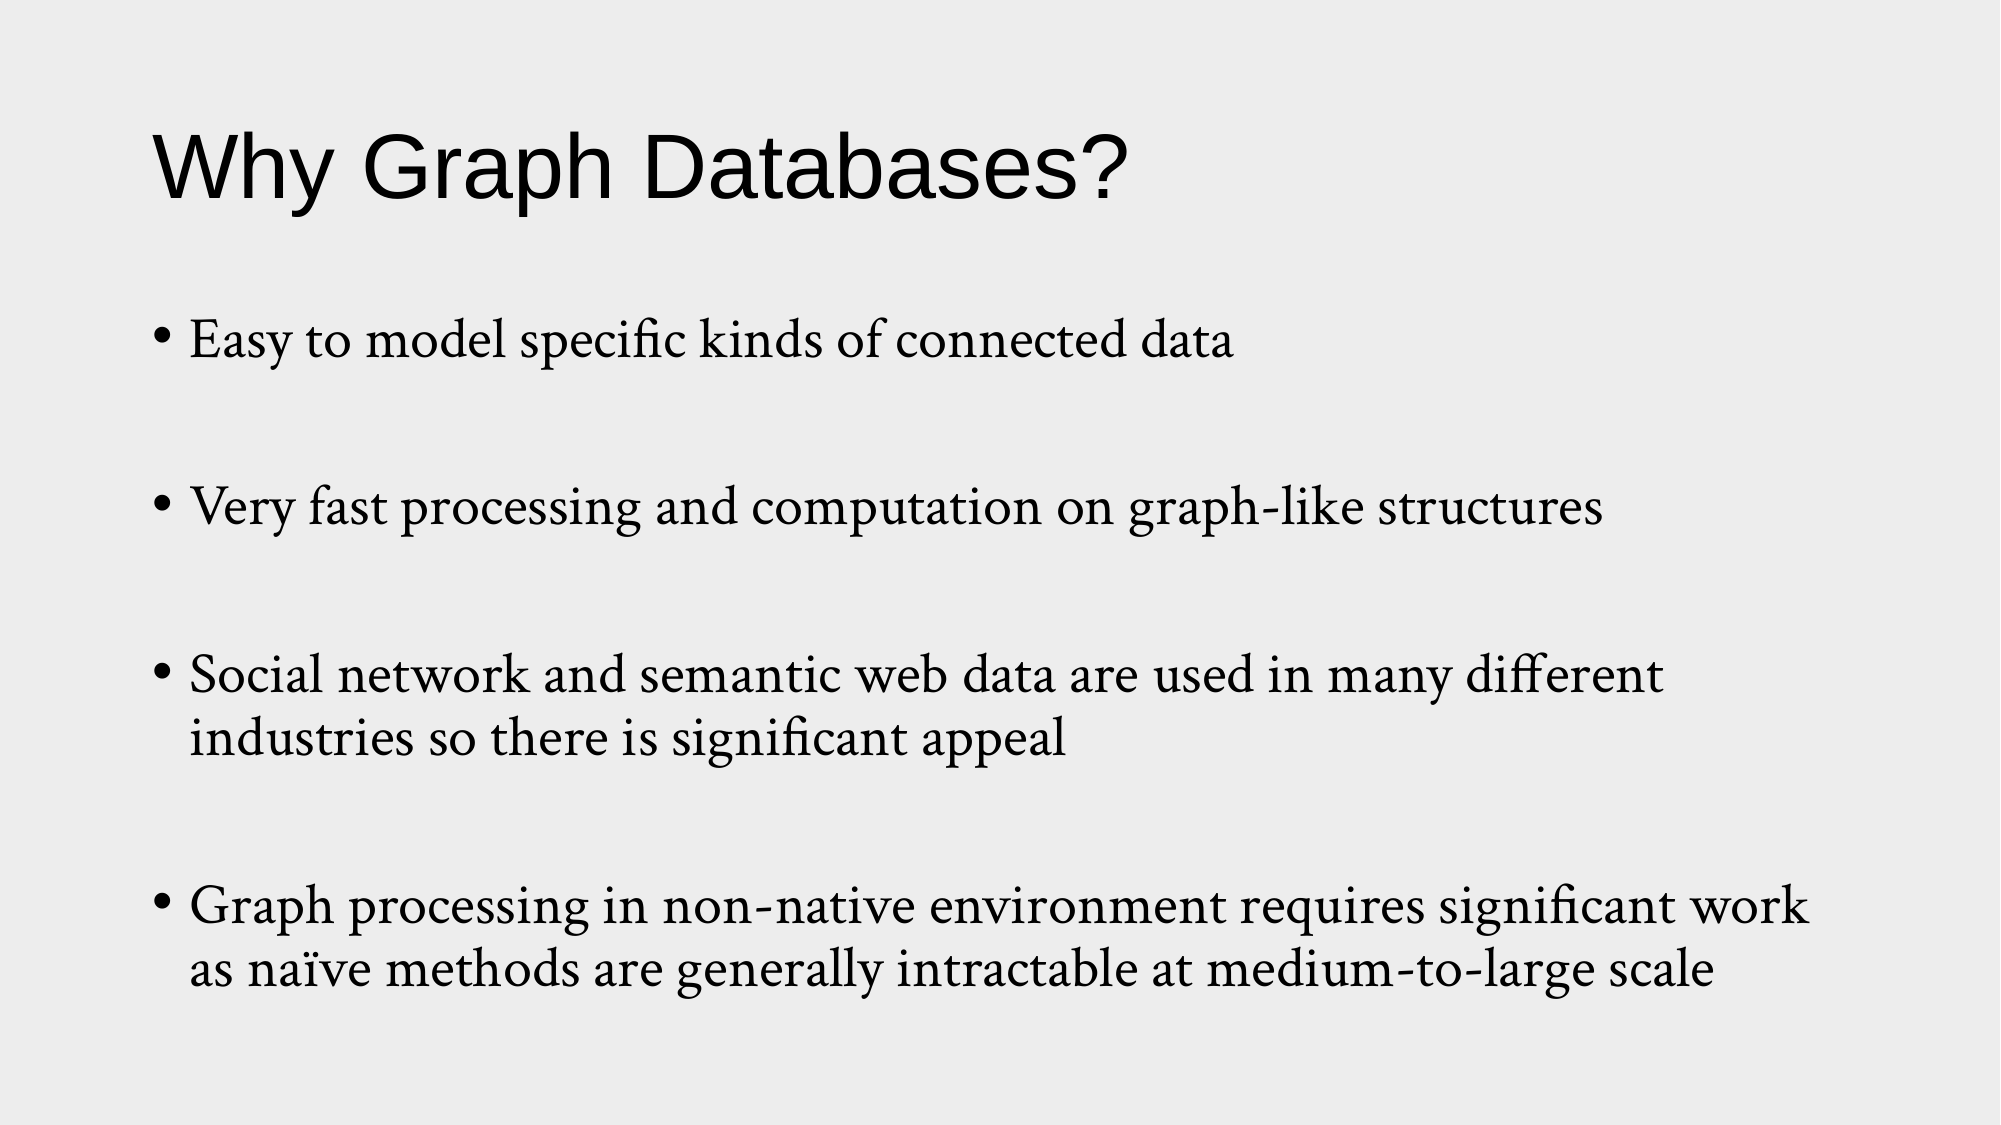

# Why Graph Databases?
Easy to model specific kinds of connected data

Very fast processing and computation on graph-like structures

Social network and semantic web data are used in many different industries so there is significant appeal

Graph processing in non-native environment requires significant work as naïve methods are generally intractable at medium-to-large scale